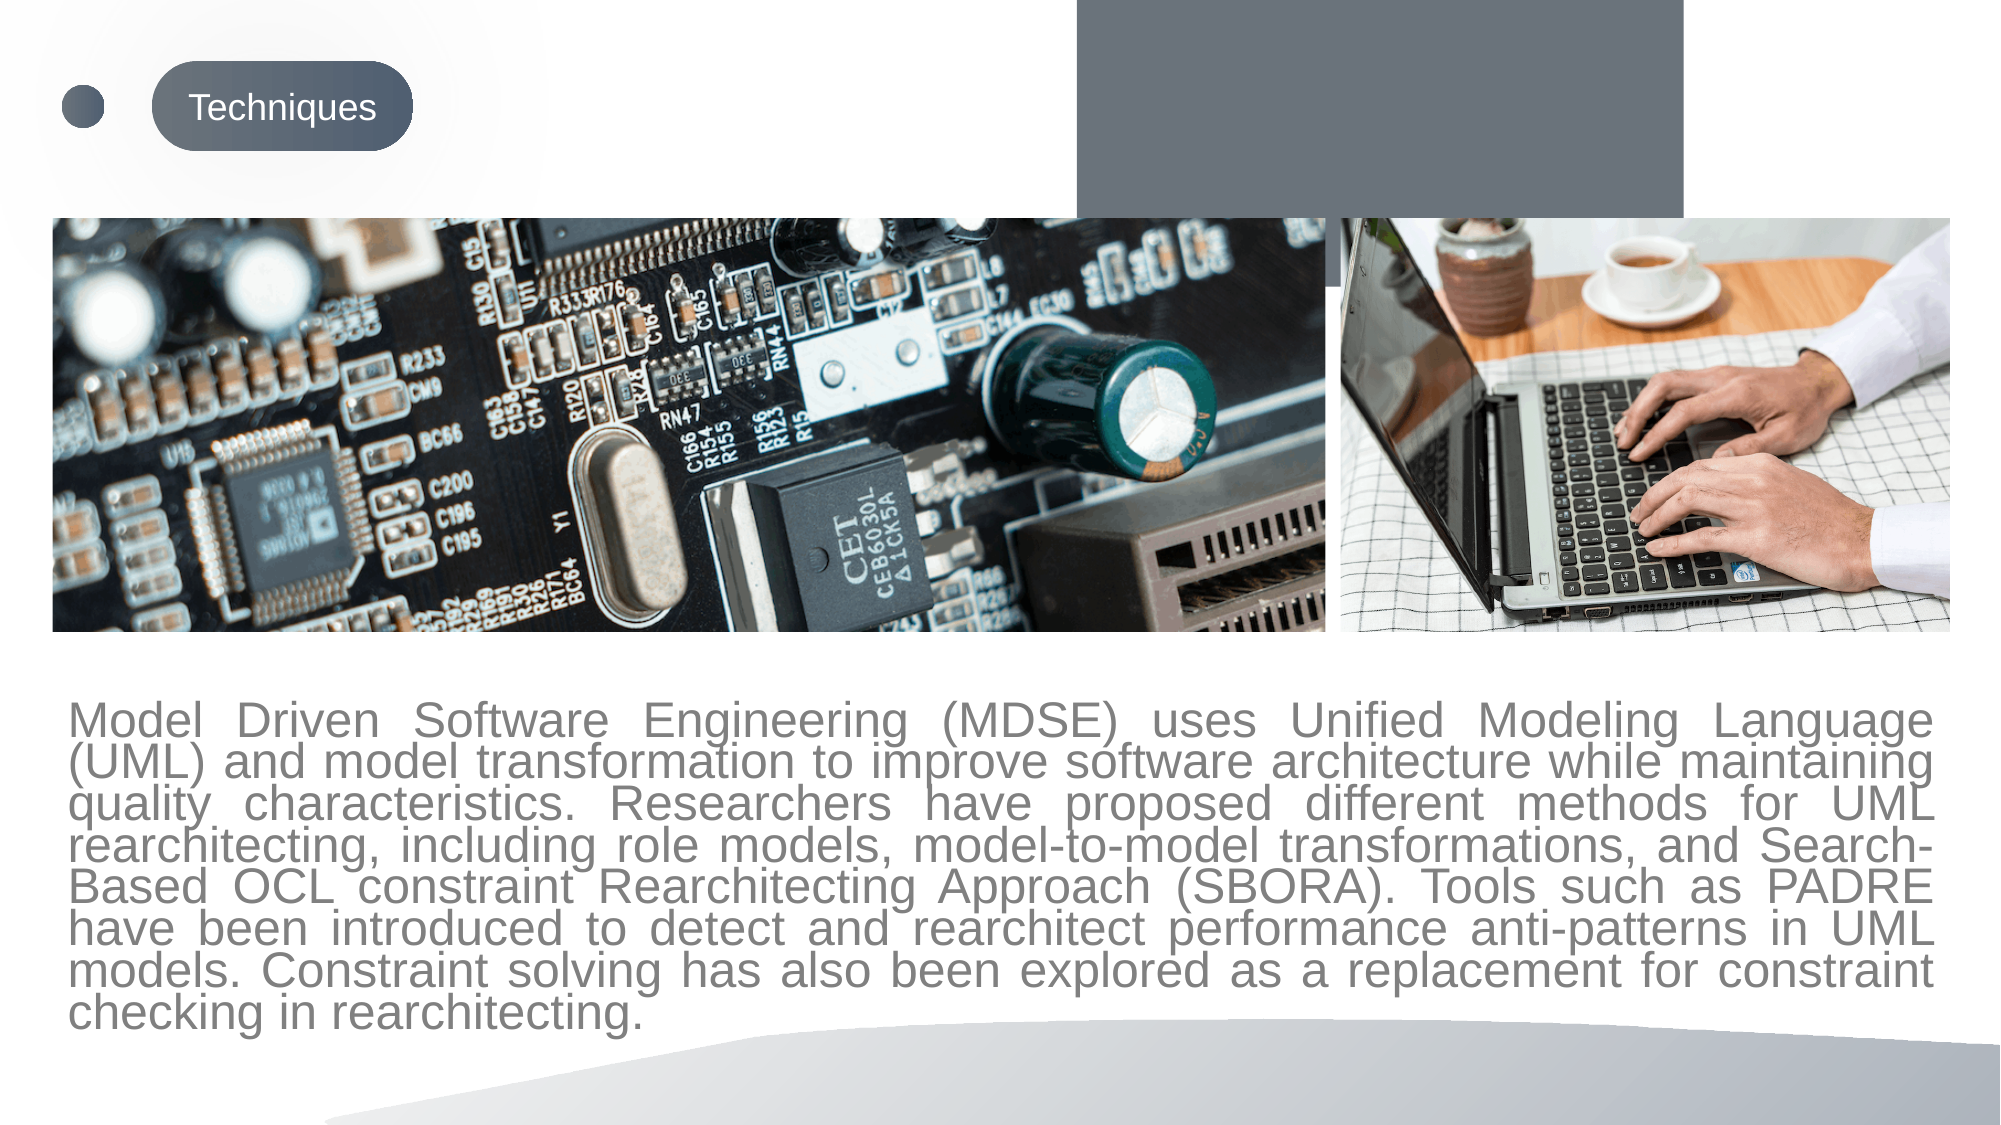

Techniques

Model Driven Software Engineering (MDSE) uses Unified Modeling Language (UML) and model transformation to improve software architecture while maintaining quality characteristics. Researchers have proposed different methods for UML rearchitecting, including role models, model-to-model transformations, and Search-Based OCL constraint Rearchitecting Approach (SBORA). Tools such as PADRE have been introduced to detect and rearchitect performance anti-patterns in UML models. Constraint solving has also been explored as a replacement for constraint checking in rearchitecting.